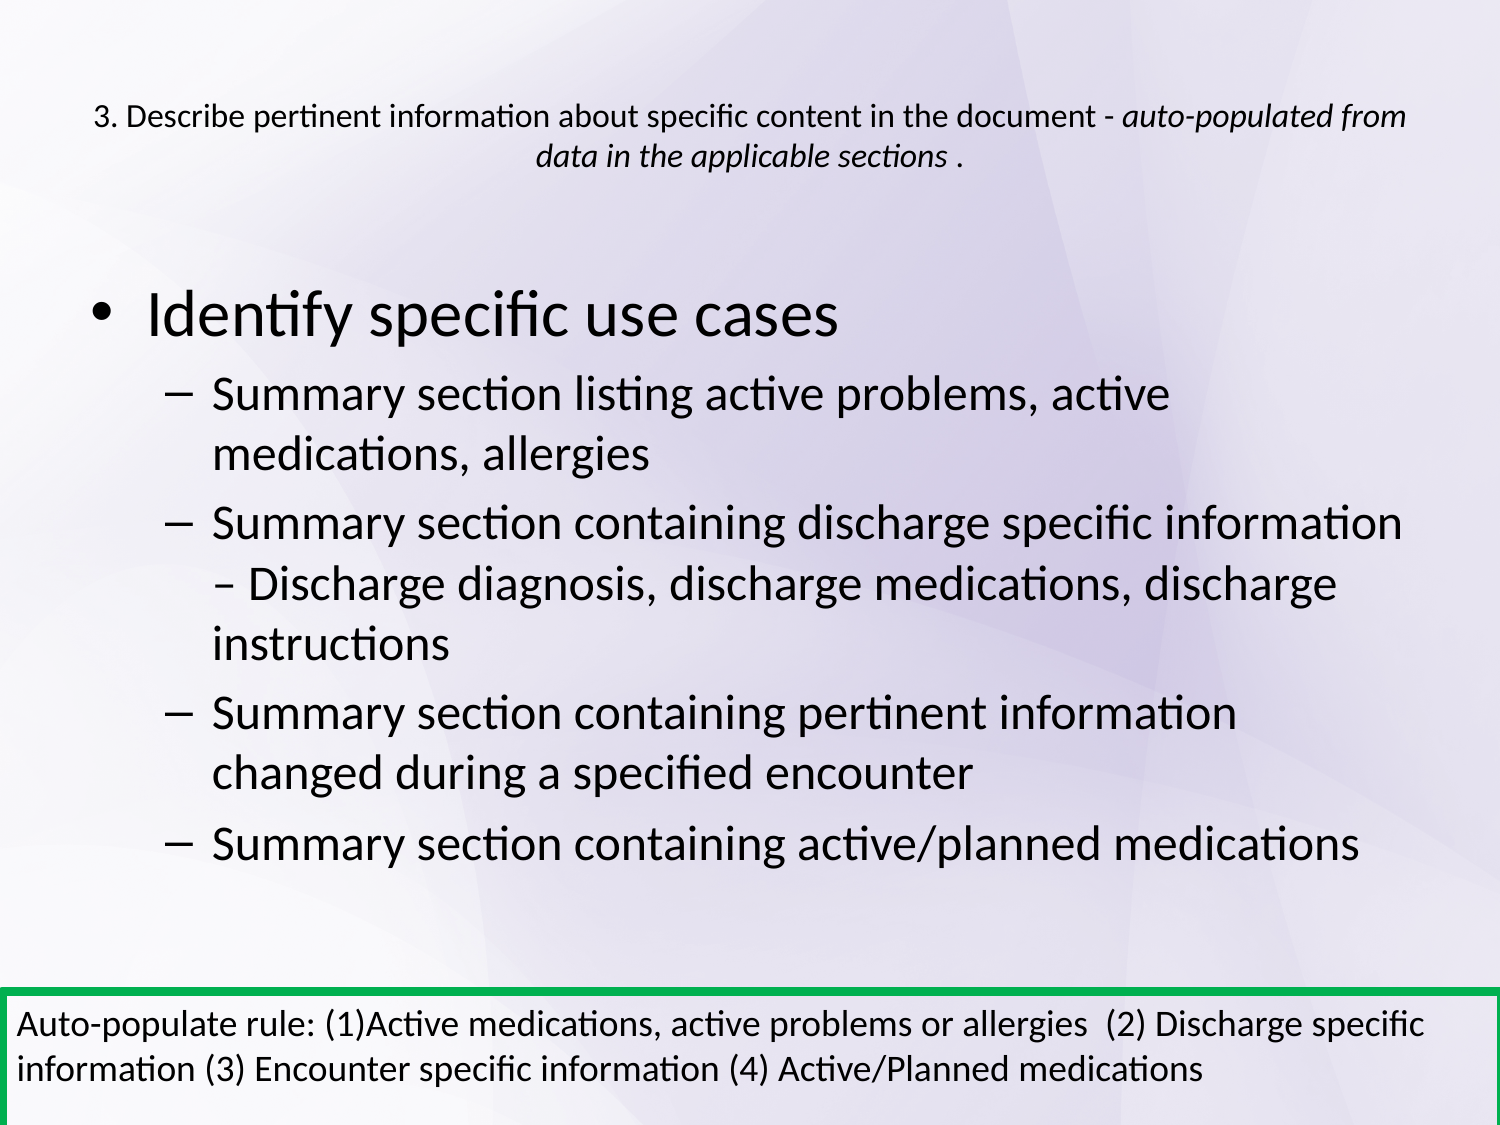

# 3. Describe pertinent information about specific content in the document - auto-populated from data in the applicable sections .
Identify specific use cases
Summary section listing active problems, active medications, allergies
Summary section containing discharge specific information – Discharge diagnosis, discharge medications, discharge instructions
Summary section containing pertinent information changed during a specified encounter
Summary section containing active/planned medications
Auto-populate rule: (1)Active medications, active problems or allergies  (2) Discharge specific information (3) Encounter specific information (4) Active/Planned medications